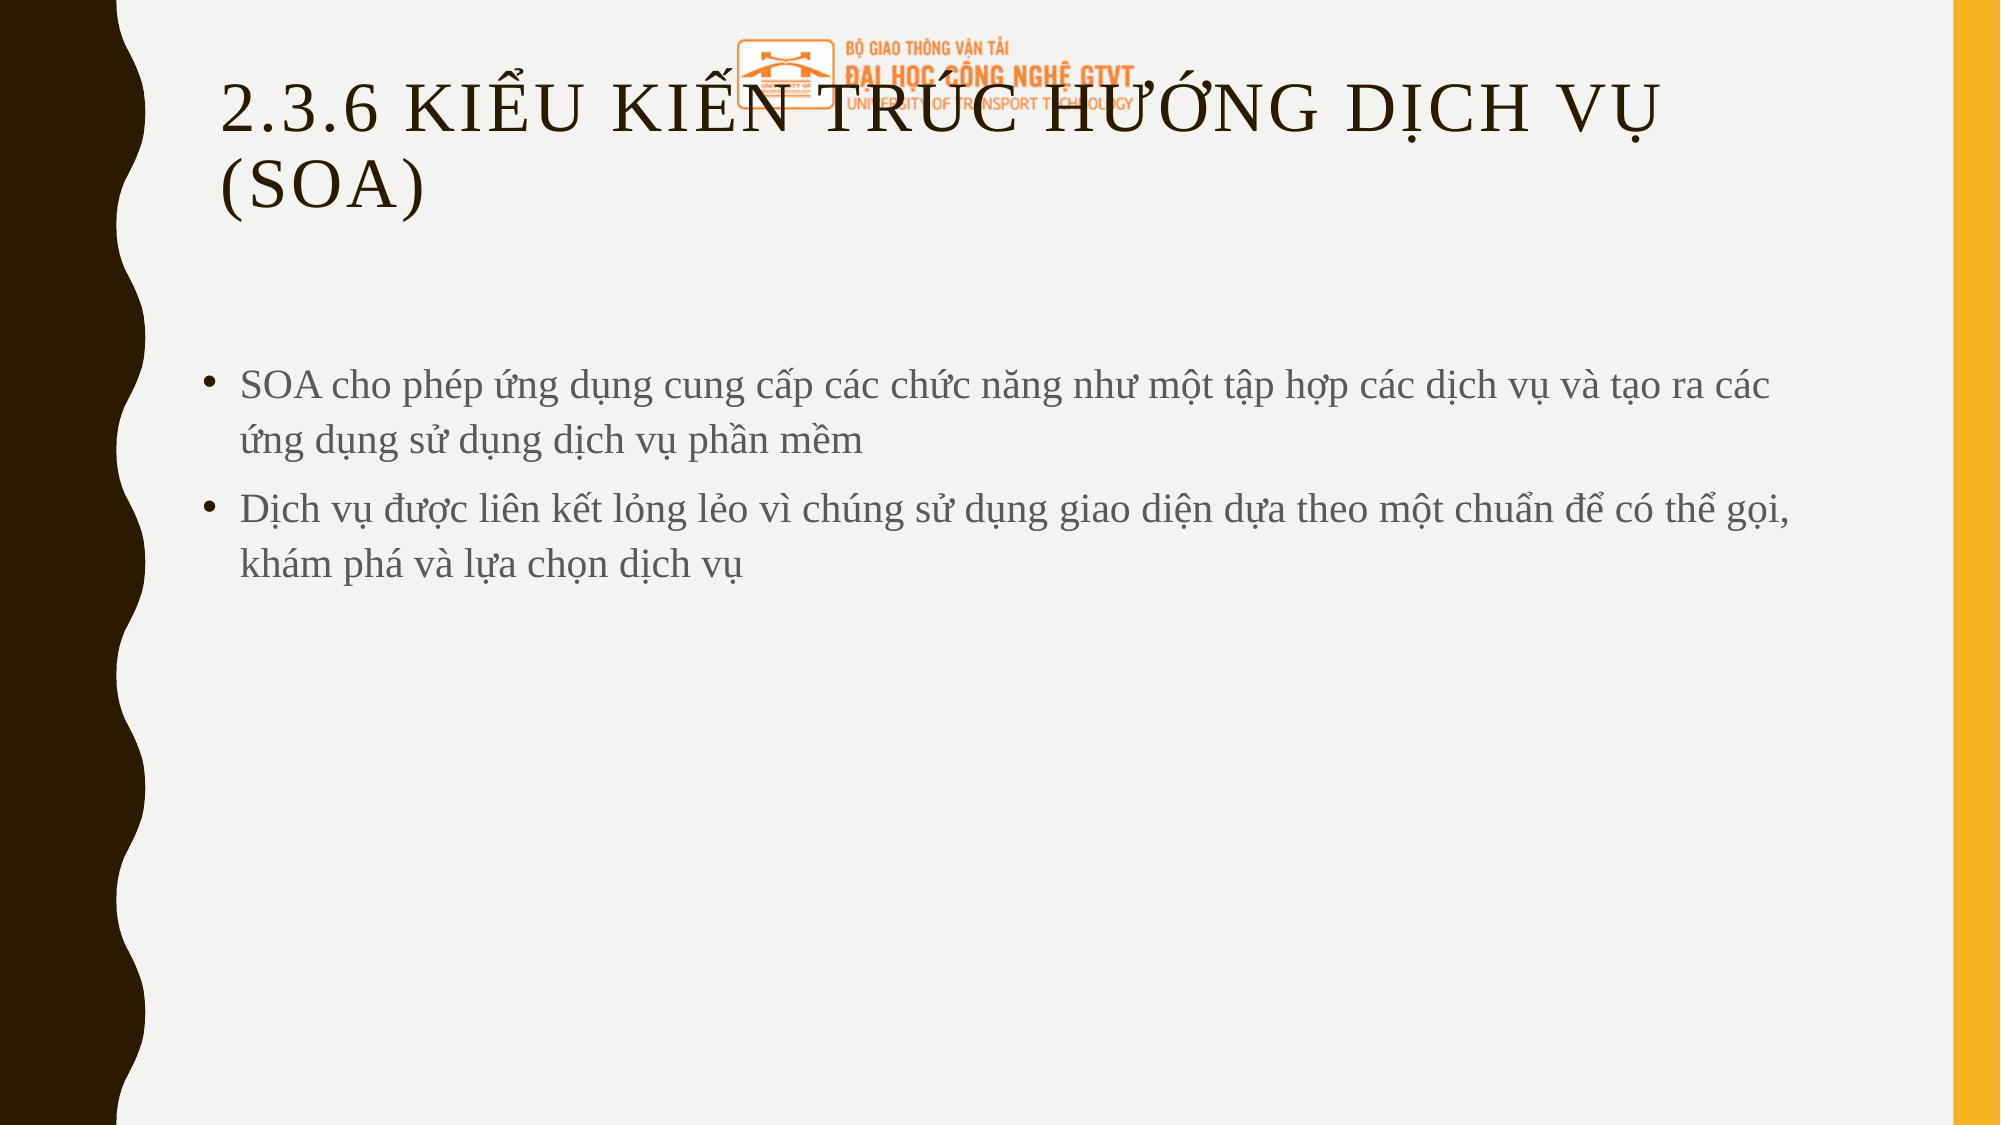

# 2.3.6 Kiểu kiến trúc hướng DỊCH vụ (SOA)
SOA cho phép ứng dụng cung cấp các chức năng như một tập hợp các dịch vụ và tạo ra các ứng dụng sử dụng dịch vụ phần mềm
Dịch vụ được liên kết lỏng lẻo vì chúng sử dụng giao diện dựa theo một chuẩn để có thể gọi, khám phá và lựa chọn dịch vụ